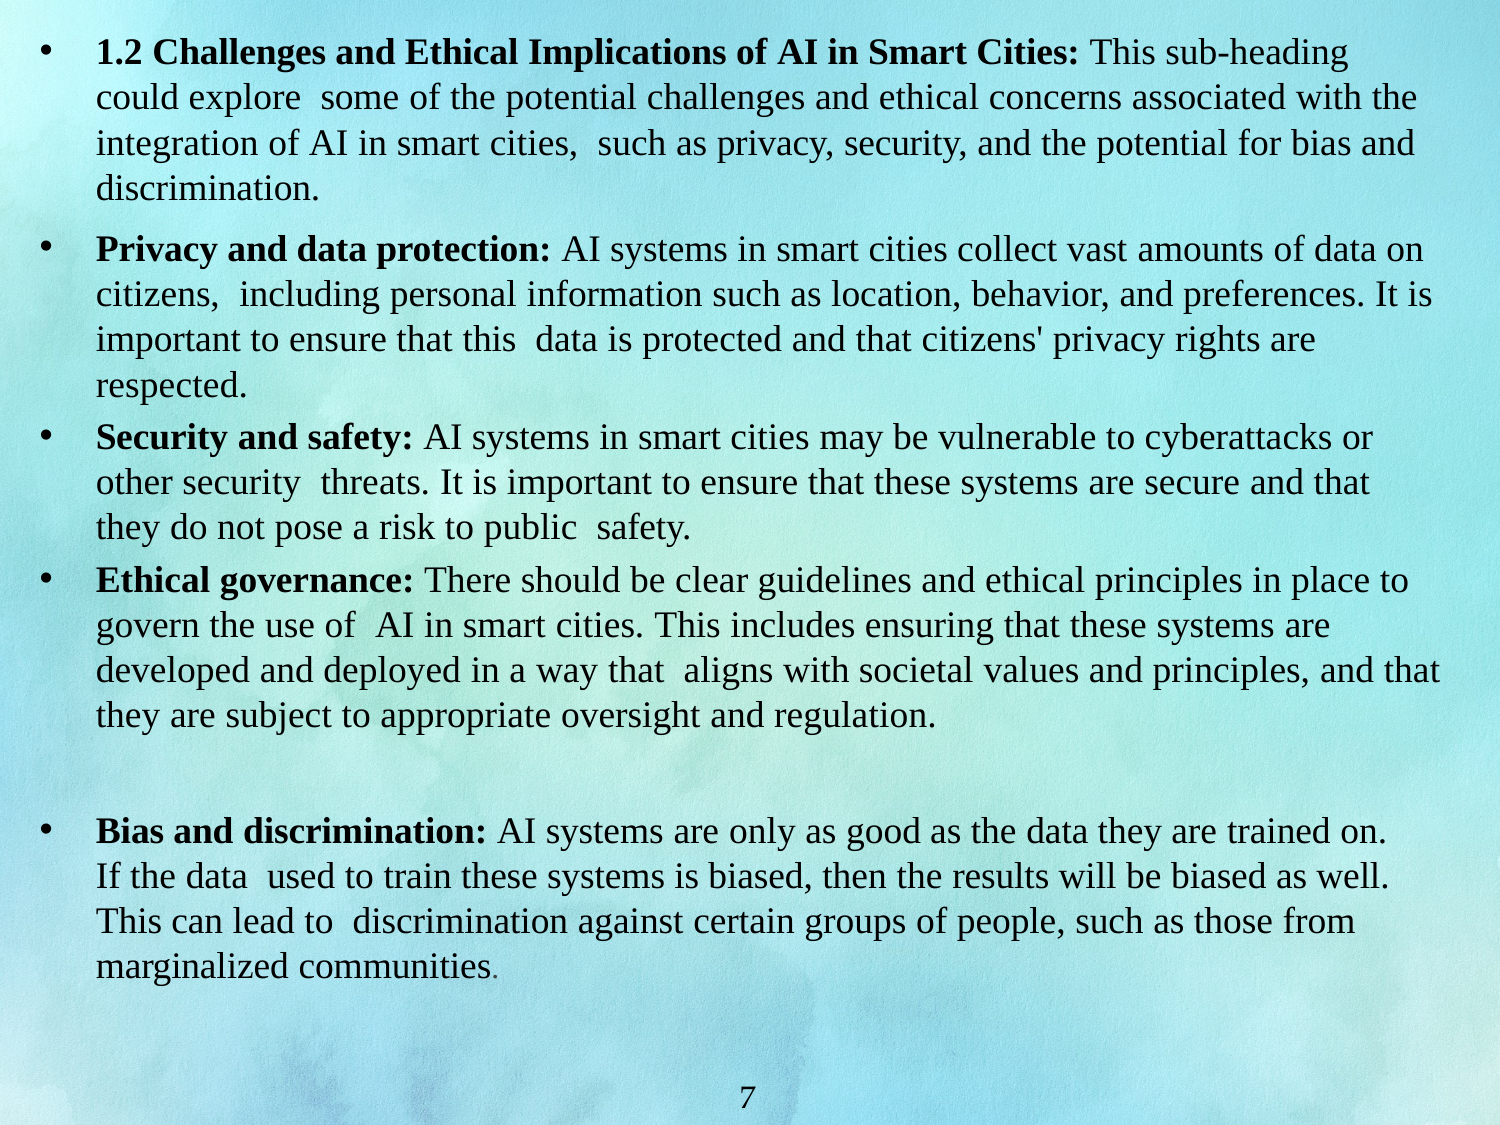

1.2 Challenges and Ethical Implications of AI in Smart Cities: This sub-heading could explore  some of the potential challenges and ethical concerns associated with the integration of AI in smart cities,  such as privacy, security, and the potential for bias and discrimination.
Privacy and data protection: AI systems in smart cities collect vast amounts of data on citizens,  including personal information such as location, behavior, and preferences. It is important to ensure that this  data is protected and that citizens' privacy rights are respected.
Security and safety: AI systems in smart cities may be vulnerable to cyberattacks or other security  threats. It is important to ensure that these systems are secure and that they do not pose a risk to public  safety.
Ethical governance: There should be clear guidelines and ethical principles in place to govern the use of  AI in smart cities. This includes ensuring that these systems are developed and deployed in a way that  aligns with societal values and principles, and that they are subject to appropriate oversight and regulation.

Bias and discrimination: AI systems are only as good as the data they are trained on. If the data  used to train these systems is biased, then the results will be biased as well. This can lead to  discrimination against certain groups of people, such as those from marginalized communities.
7